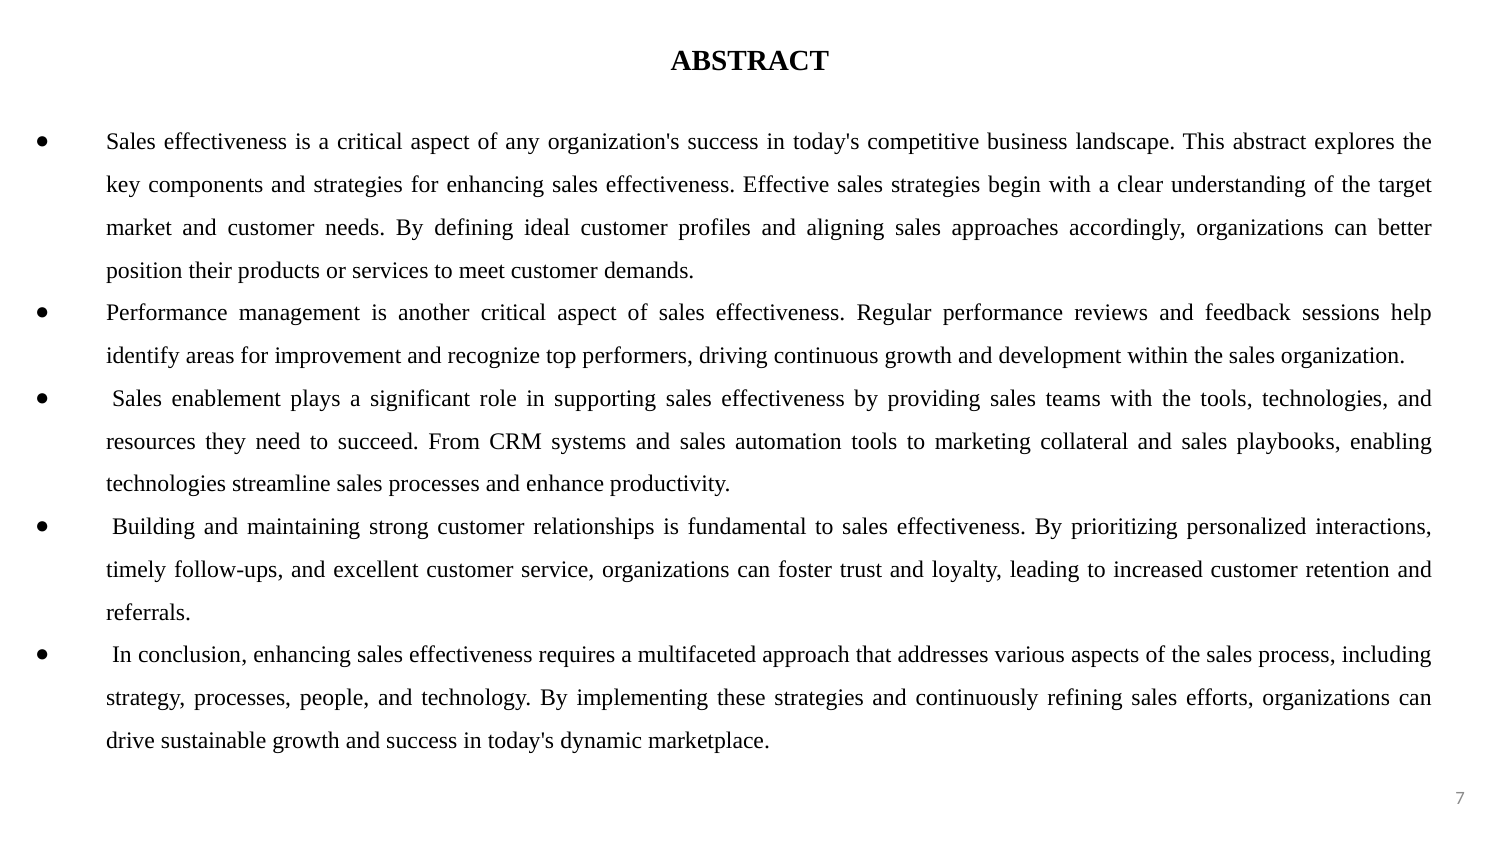

# ABSTRACT
Sales effectiveness is a critical aspect of any organization's success in today's competitive business landscape. This abstract explores the key components and strategies for enhancing sales effectiveness. Effective sales strategies begin with a clear understanding of the target market and customer needs. By defining ideal customer profiles and aligning sales approaches accordingly, organizations can better position their products or services to meet customer demands.
Performance management is another critical aspect of sales effectiveness. Regular performance reviews and feedback sessions help identify areas for improvement and recognize top performers, driving continuous growth and development within the sales organization.
 Sales enablement plays a significant role in supporting sales effectiveness by providing sales teams with the tools, technologies, and resources they need to succeed. From CRM systems and sales automation tools to marketing collateral and sales playbooks, enabling technologies streamline sales processes and enhance productivity.
 Building and maintaining strong customer relationships is fundamental to sales effectiveness. By prioritizing personalized interactions, timely follow-ups, and excellent customer service, organizations can foster trust and loyalty, leading to increased customer retention and referrals.
 In conclusion, enhancing sales effectiveness requires a multifaceted approach that addresses various aspects of the sales process, including strategy, processes, people, and technology. By implementing these strategies and continuously refining sales efforts, organizations can drive sustainable growth and success in today's dynamic marketplace.

7